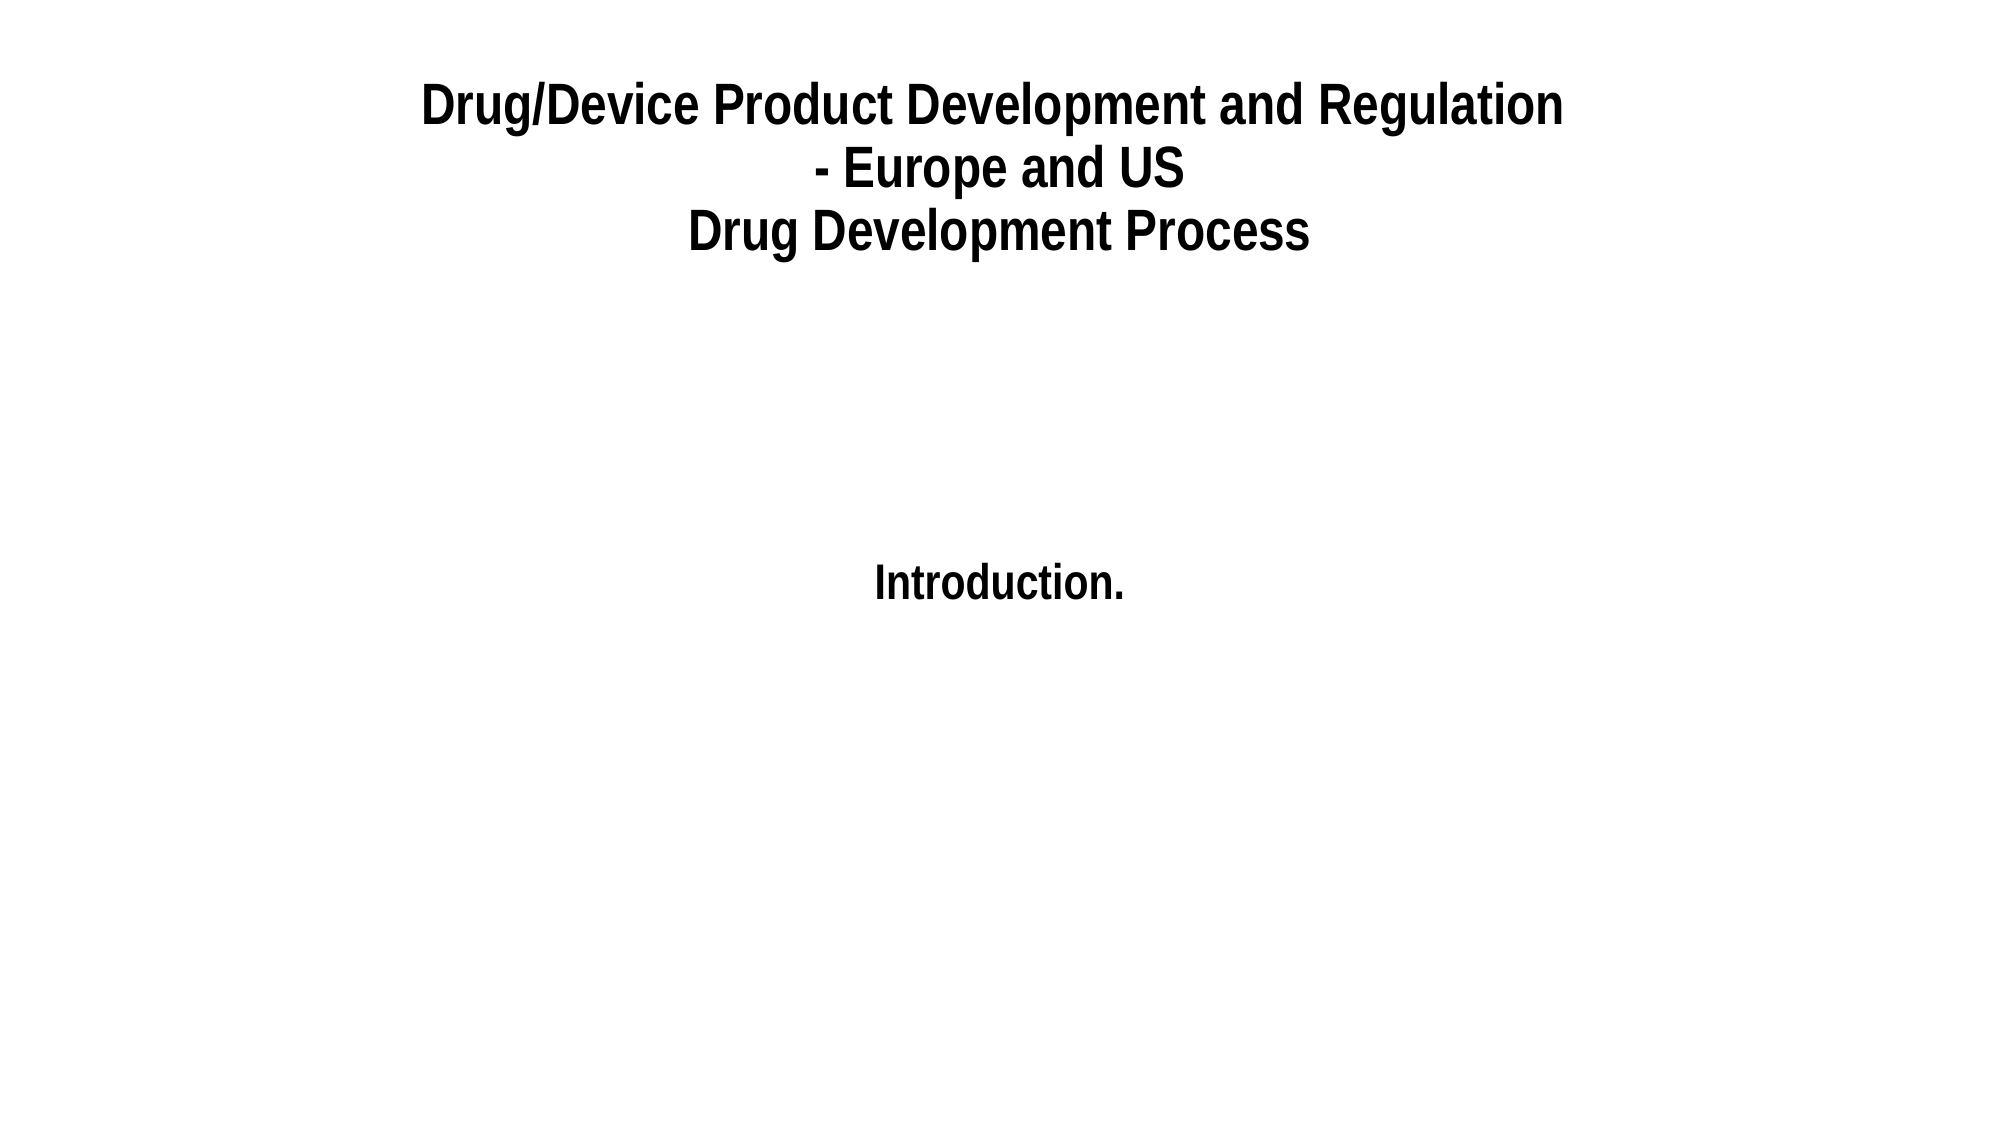

# Drug/Device Product Development and Regulation - Europe and US Drug Development Process

Introduction.